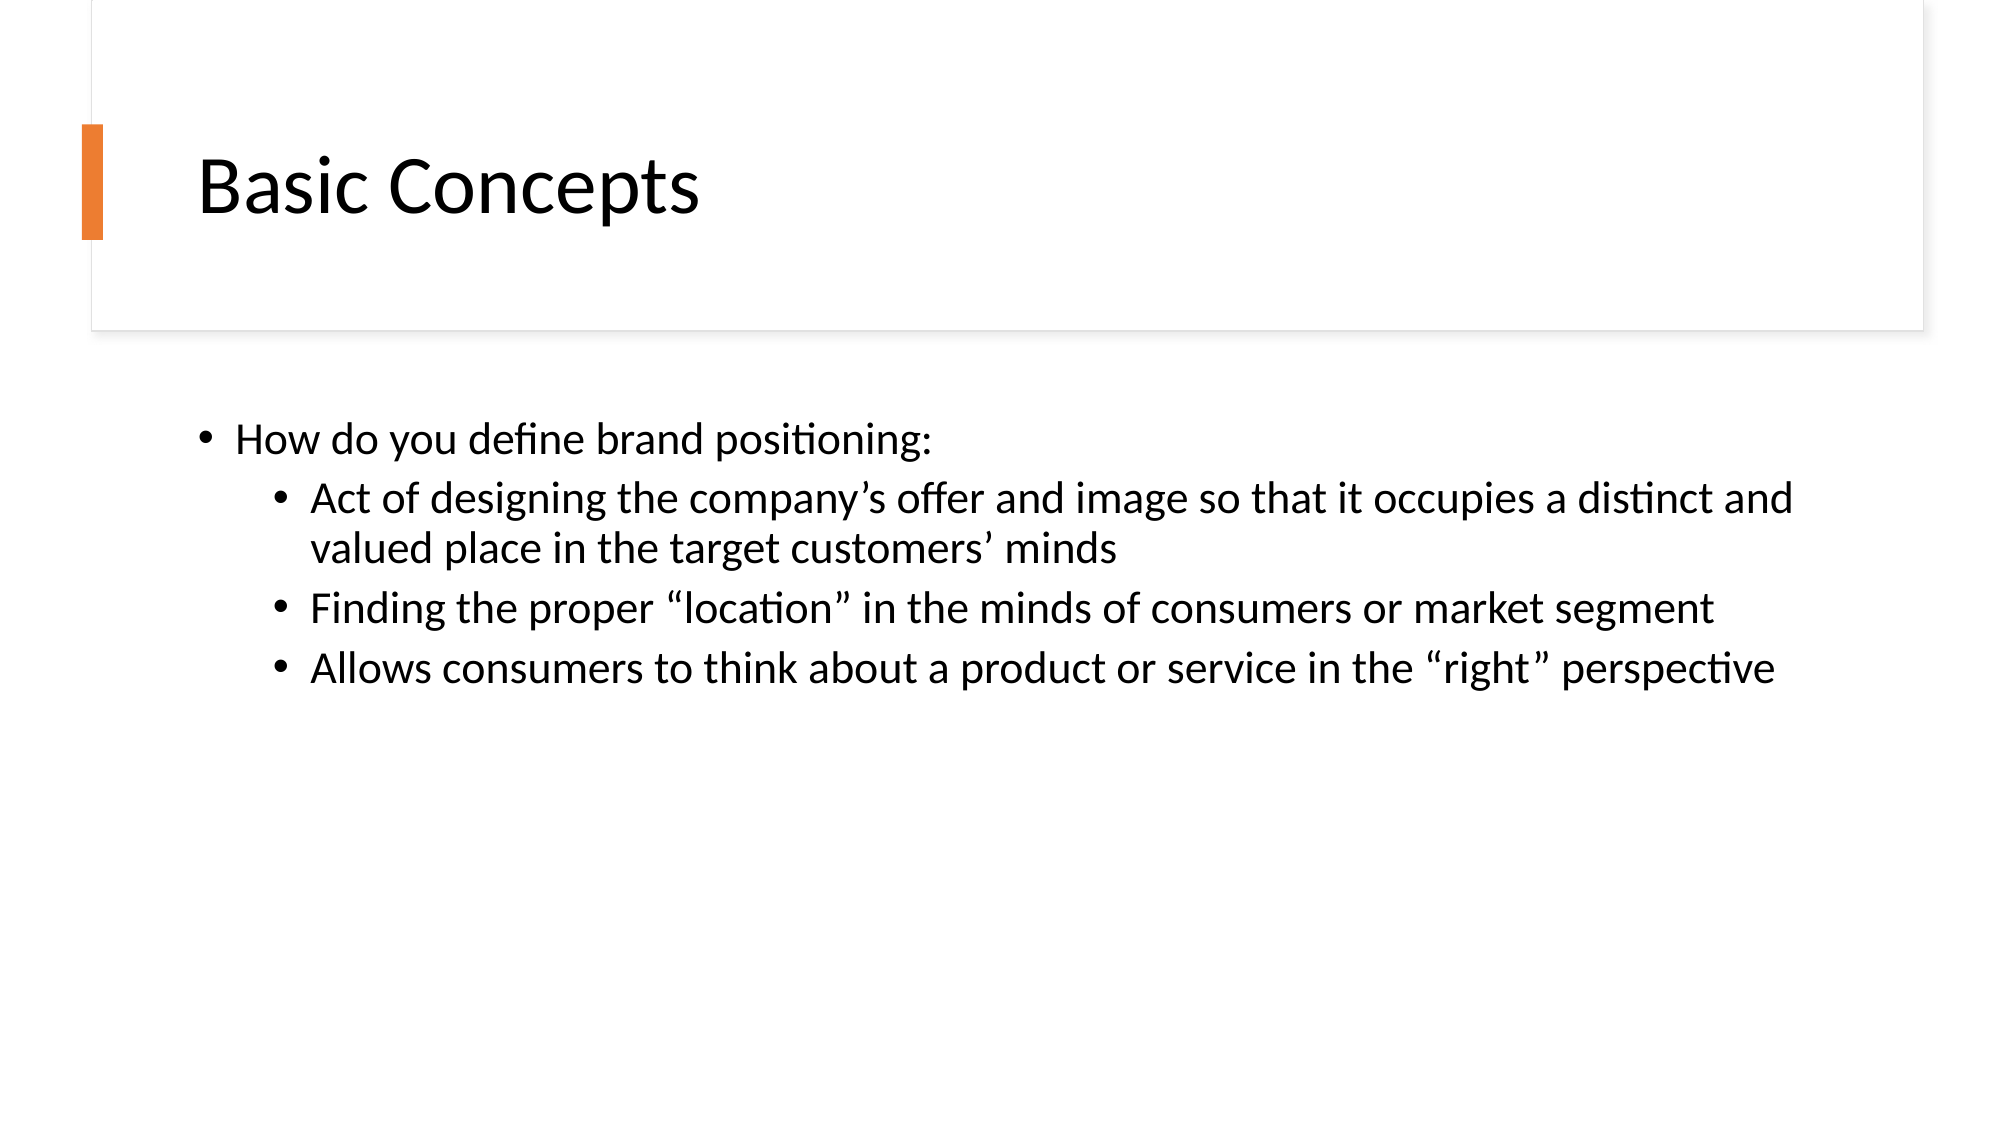

# Basic Concepts

How do you define brand positioning:
Act of designing the company’s offer and image so that it occupies a distinct and valued place in the target customers’ minds
Finding the proper “location” in the minds of consumers or market segment
Allows consumers to think about a product or service in the “right” perspective